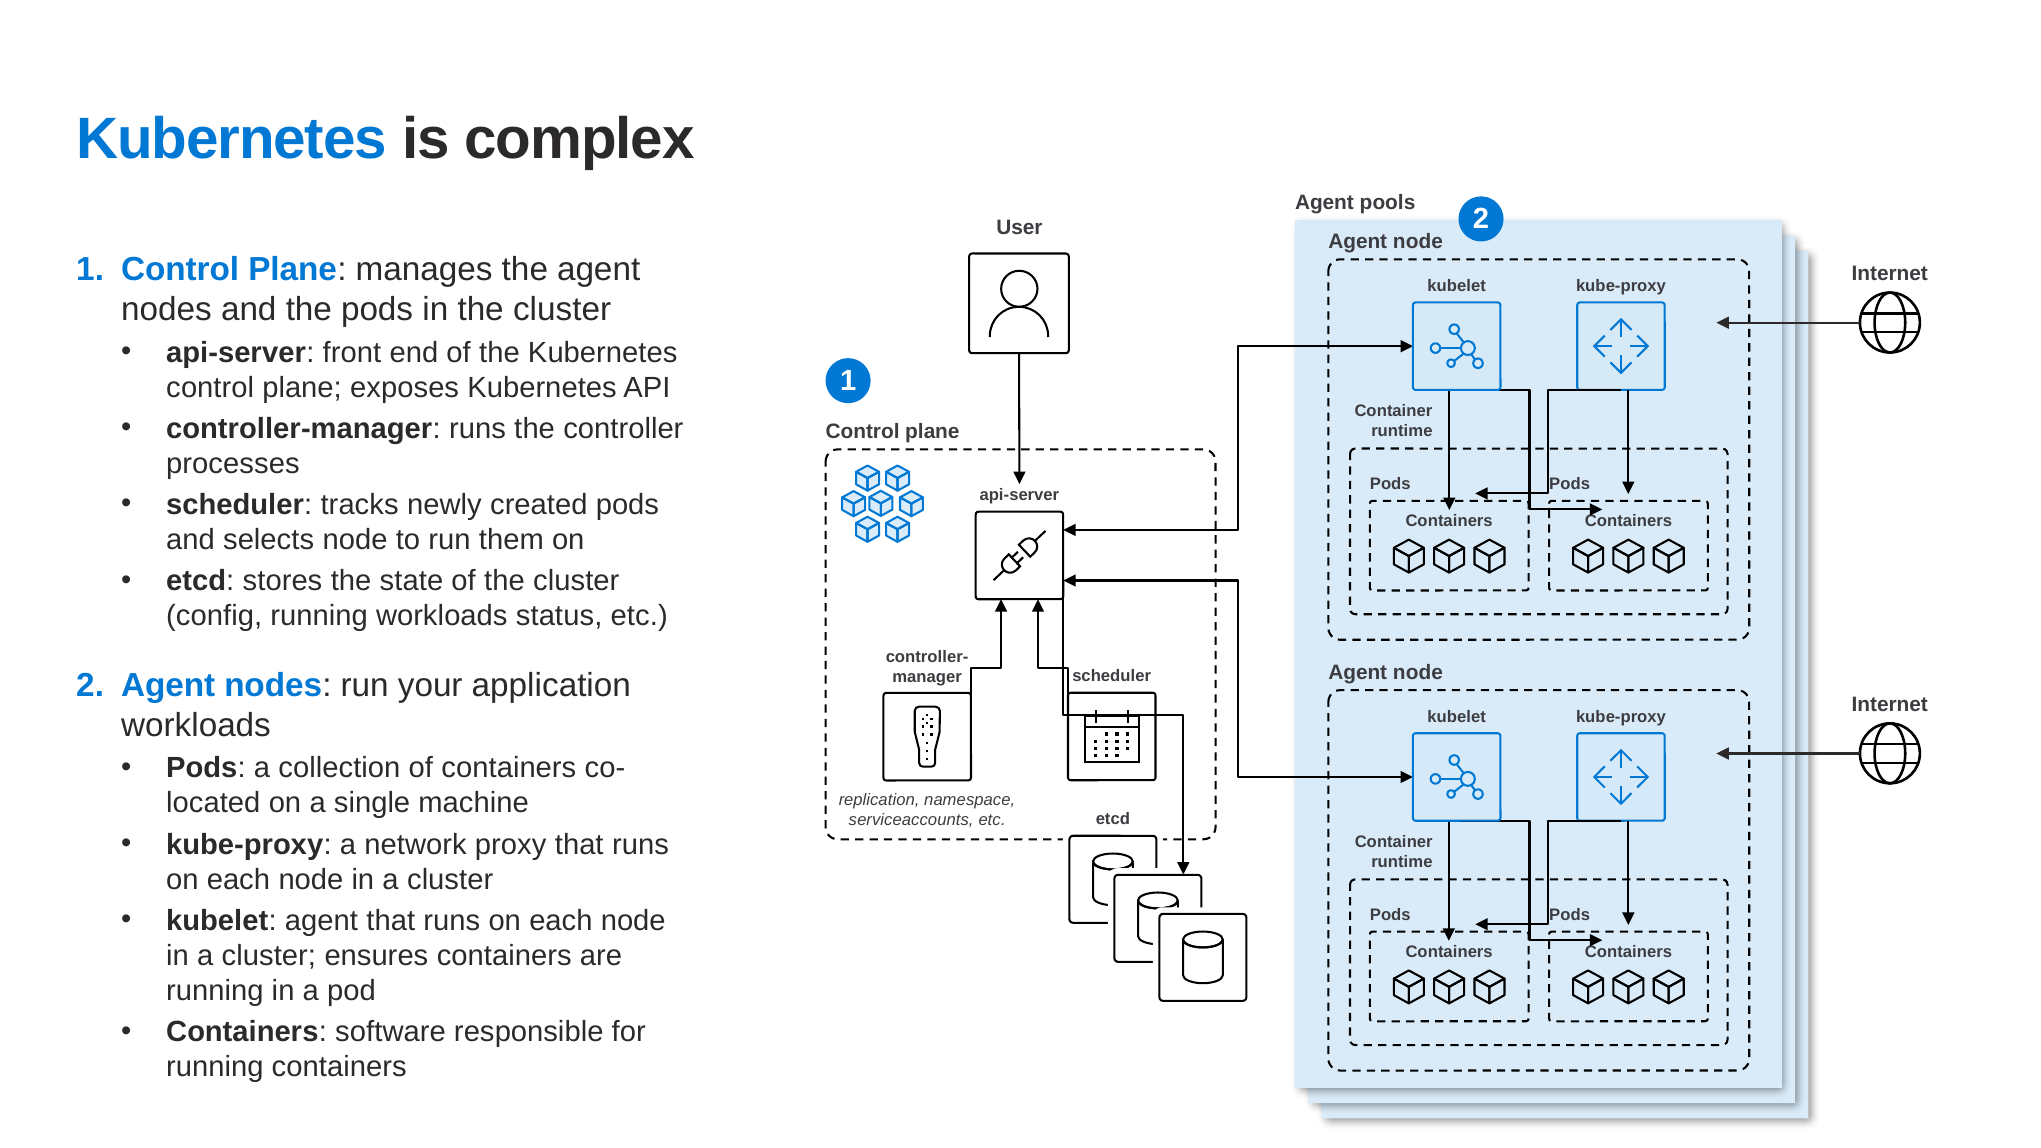

# Kubernetes is complex
Agent pools
User

Agent node

Internet

kubelet

kube-proxy

Container runtime

Pods
Pods

Containers
Containers

Control plane

api-server

controller-manager

Agent node
scheduler

Internet

kubelet

kube-proxy

replication, namespace, serviceaccounts, etc.
etcd
Container runtime

Pods
Pods

Containers
Containers

2
1
Control Plane: manages the agent nodes and the pods in the cluster
api-server: front end of the Kubernetes control plane; exposes Kubernetes API
controller-manager: runs the controller processes
scheduler: tracks newly created pods and selects node to run them on
etcd: stores the state of the cluster (config, running workloads status, etc.)
Agent nodes: run your application workloads
Pods: a collection of containers co-located on a single machine
kube-proxy: a network proxy that runs on each node in a cluster
kubelet: agent that runs on each node in a cluster; ensures containers are running in a pod
Containers: software responsible for running containers